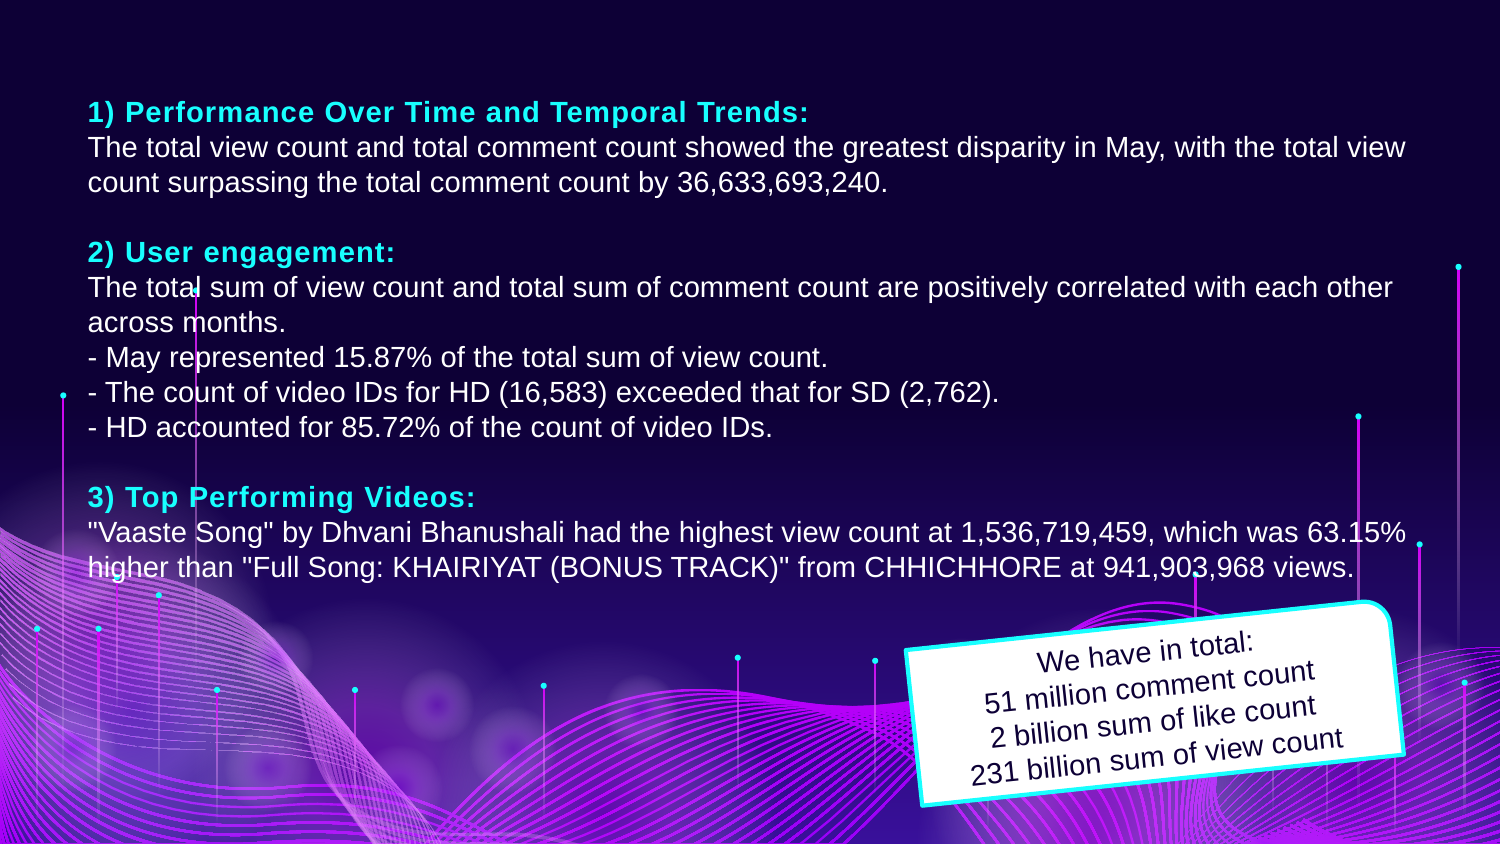

1) Performance Over Time and Temporal Trends:
The total view count and total comment count showed the greatest disparity in May, with the total view count surpassing the total comment count by 36,633,693,240.

2) User engagement:
The total sum of view count and total sum of comment count are positively correlated with each other across months.
- May represented 15.87% of the total sum of view count.
- The count of video IDs for HD (16,583) exceeded that for SD (2,762).
- HD accounted for 85.72% of the count of video IDs.
﻿﻿
3) Top Performing Videos:
"Vaaste Song" by Dhvani Bhanushali had the highest view count at 1,536,719,459, which was 63.15% higher than "Full Song: KHAIRIYAT (BONUS TRACK)" from CHHICHHORE at 941,903,968 views.

We have in total:
51 million comment count
2 billion sum of like count
231 billion sum of view count